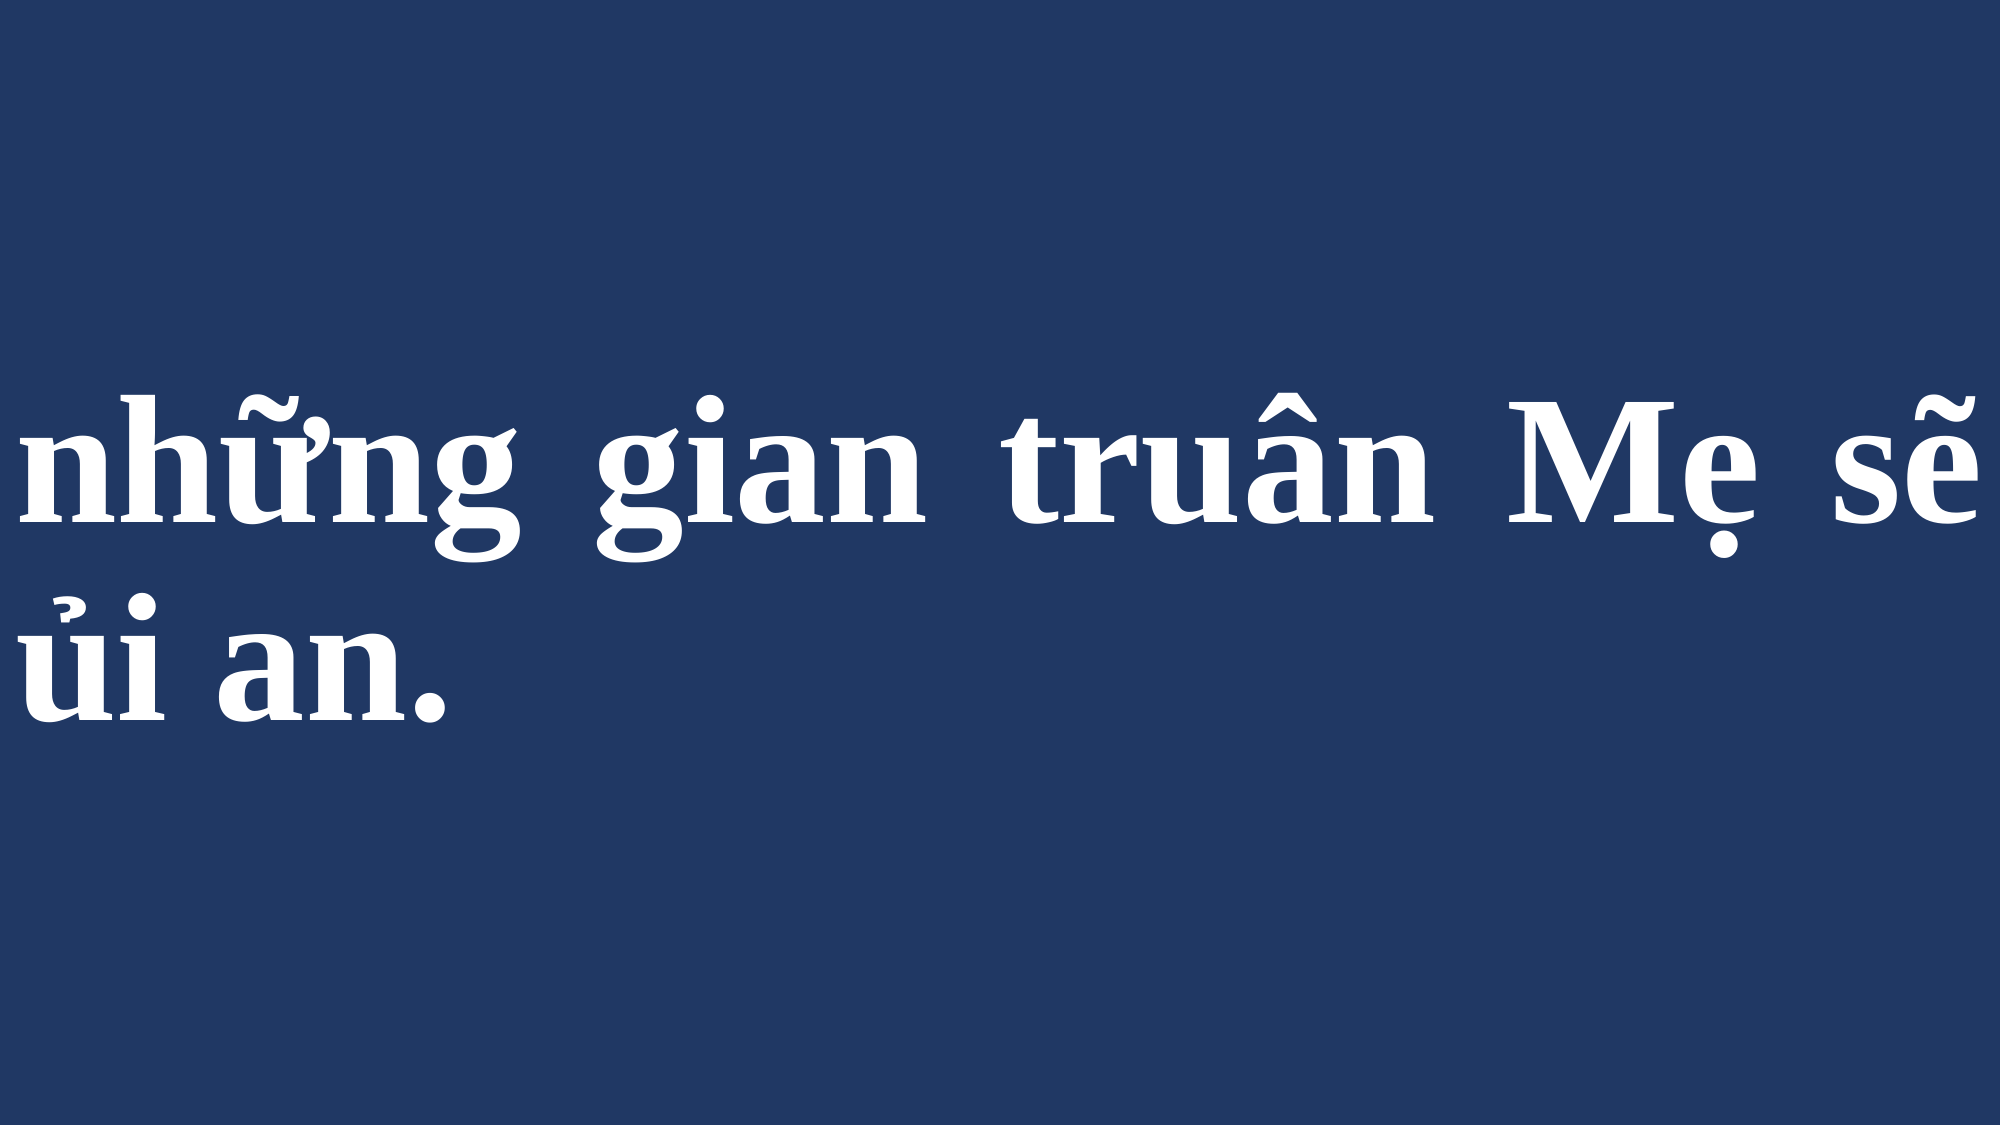

# những gian truân Mẹ sẽ ủi an.